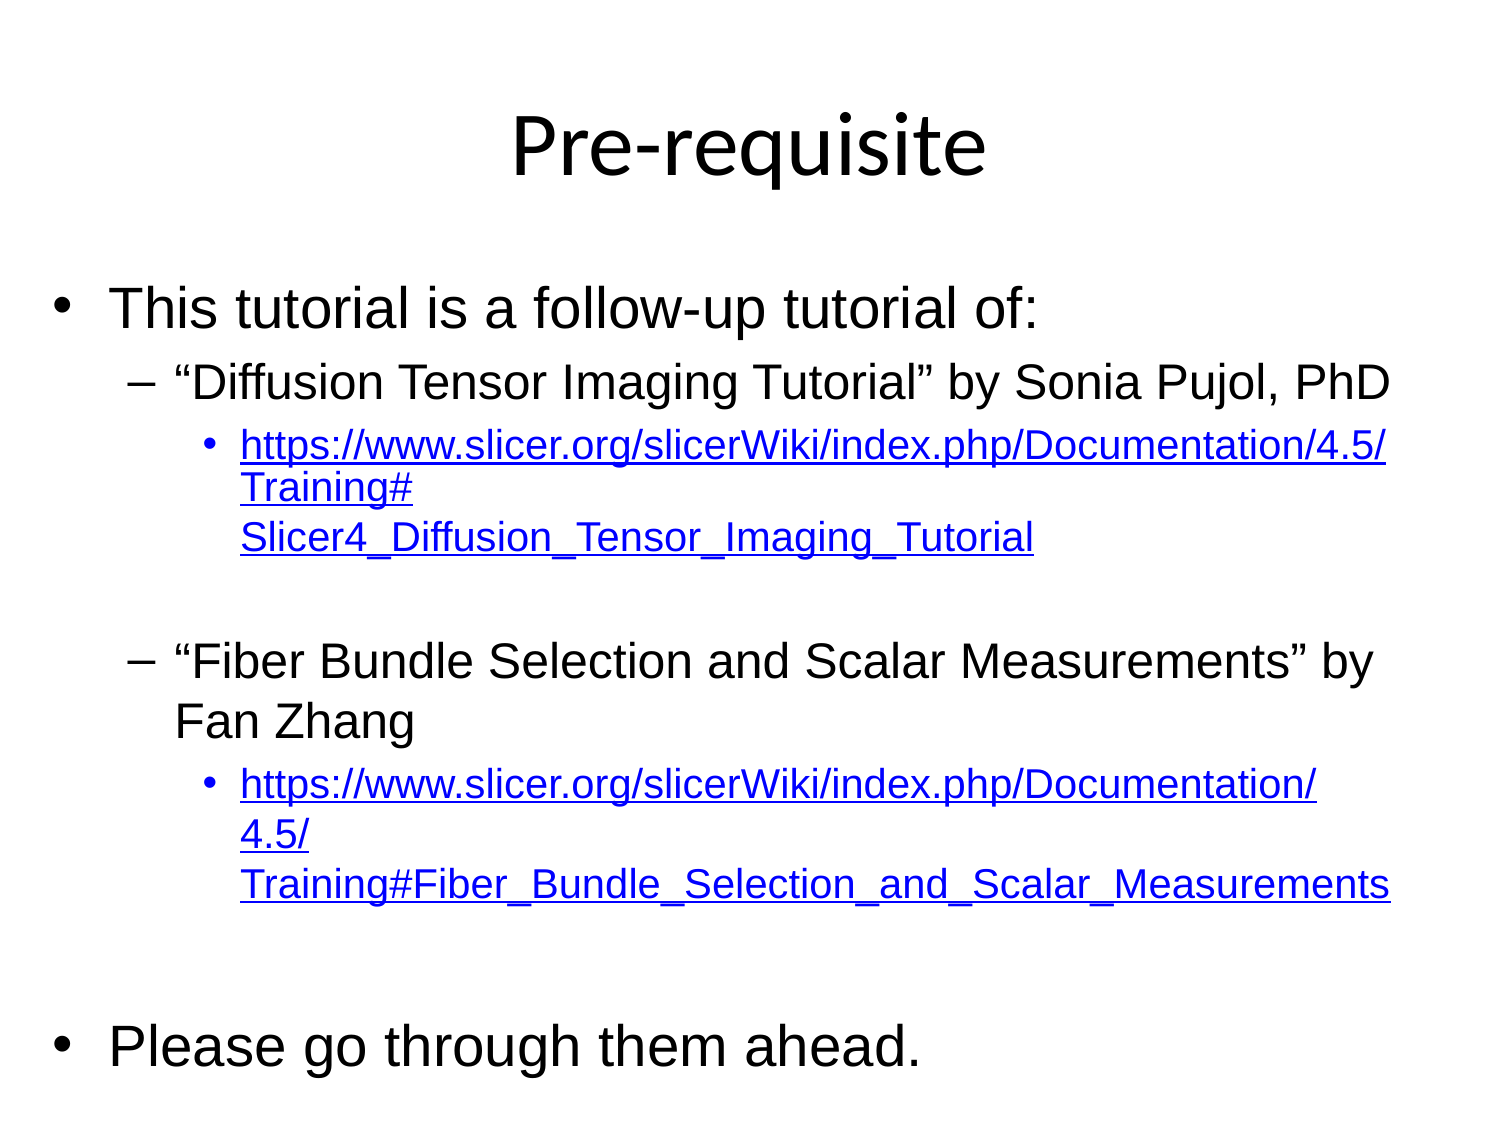

# Pre-requisite
This tutorial is a follow-up tutorial of:
“Diffusion Tensor Imaging Tutorial” by Sonia Pujol, PhD
https://www.slicer.org/slicerWiki/index.php/Documentation/4.5/Training#Slicer4_Diffusion_Tensor_Imaging_Tutorial

“Fiber Bundle Selection and Scalar Measurements” by Fan Zhang
https://www.slicer.org/slicerWiki/index.php/Documentation/4.5/Training#Fiber_Bundle_Selection_and_Scalar_Measurements

Please go through them ahead.